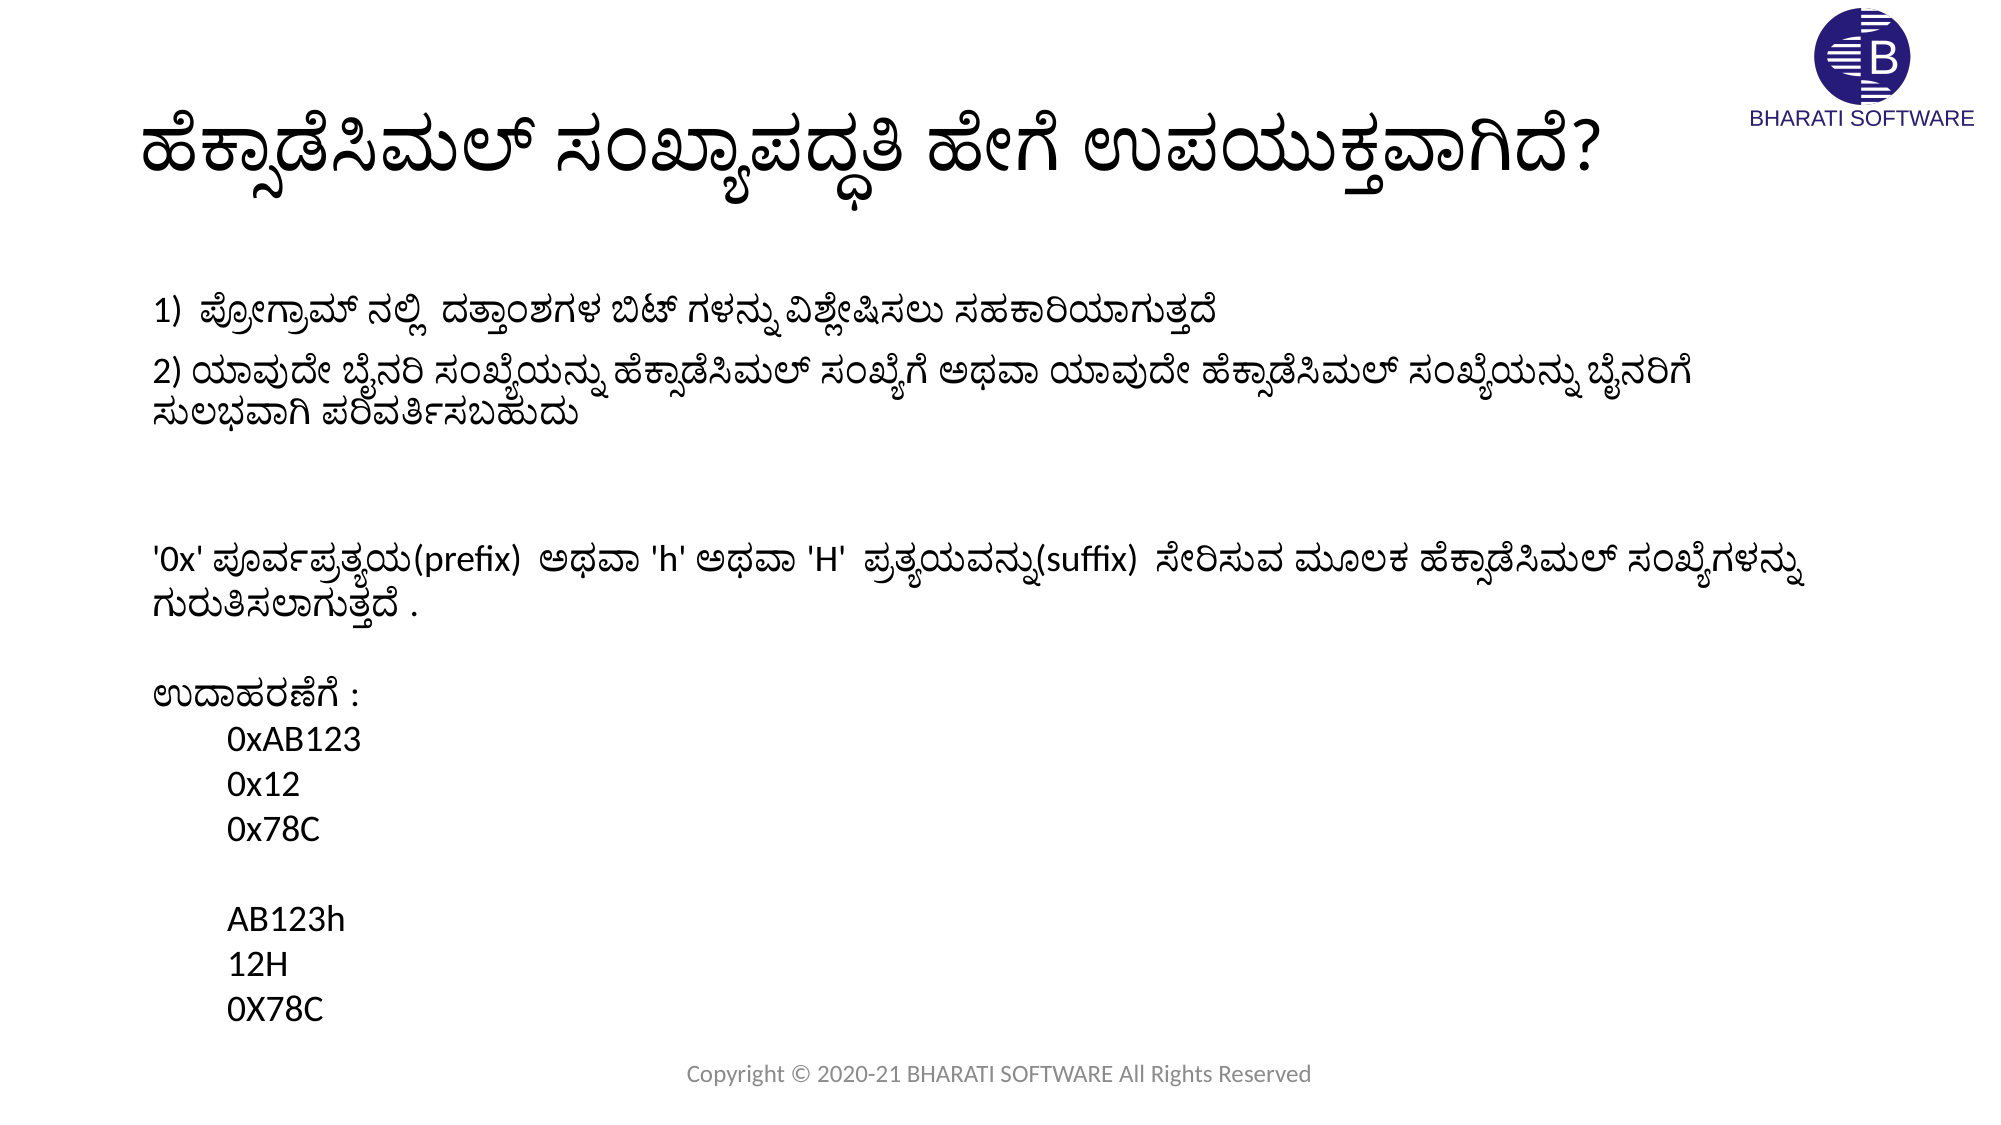

# ಹೆಕ್ಸಾಡೆಸಿಮಲ್ ಸಂಖ್ಯಾಪದ್ಧತಿ ಹೇಗೆ ಉಪಯುಕ್ತವಾಗಿದೆ?
1)  ಪ್ರೋಗ್ರಾಮ್ ನಲ್ಲಿ  ದತ್ತಾಂಶಗಳ ಬಿಟ್ ಗಳನ್ನು ವಿಶ್ಲೇಷಿಸಲು ಸಹಕಾರಿಯಾಗುತ್ತದೆ
2) ಯಾವುದೇ ಬೈನರಿ ಸಂಖ್ಯೆಯನ್ನು ಹೆಕ್ಸಾಡೆಸಿಮಲ್ ಸಂಖ್ಯೆಗೆ ಅಥವಾ ಯಾವುದೇ ಹೆಕ್ಸಾಡೆಸಿಮಲ್ ಸಂಖ್ಯೆಯನ್ನು ಬೈನರಿಗೆ ಸುಲಭವಾಗಿ ಪರಿವರ್ತಿಸಬಹುದು
'0x' ಪೂರ್ವಪ್ರತ್ಯಯ(prefix)  ಅಥವಾ 'h' ಅಥವಾ 'H'  ಪ್ರತ್ಯಯವನ್ನು(suffix)  ಸೇರಿಸುವ ಮೂಲಕ ಹೆಕ್ಸಾಡೆಸಿಮಲ್ ಸಂಖ್ಯೆಗಳನ್ನು ಗುರುತಿಸಲಾಗುತ್ತದೆ .

ಉದಾಹರಣೆಗೆ :
0xAB123
0x12
0x78C

AB123h
12H
0X78C
Copyright © 2020-21 BHARATI SOFTWARE All Rights Reserved